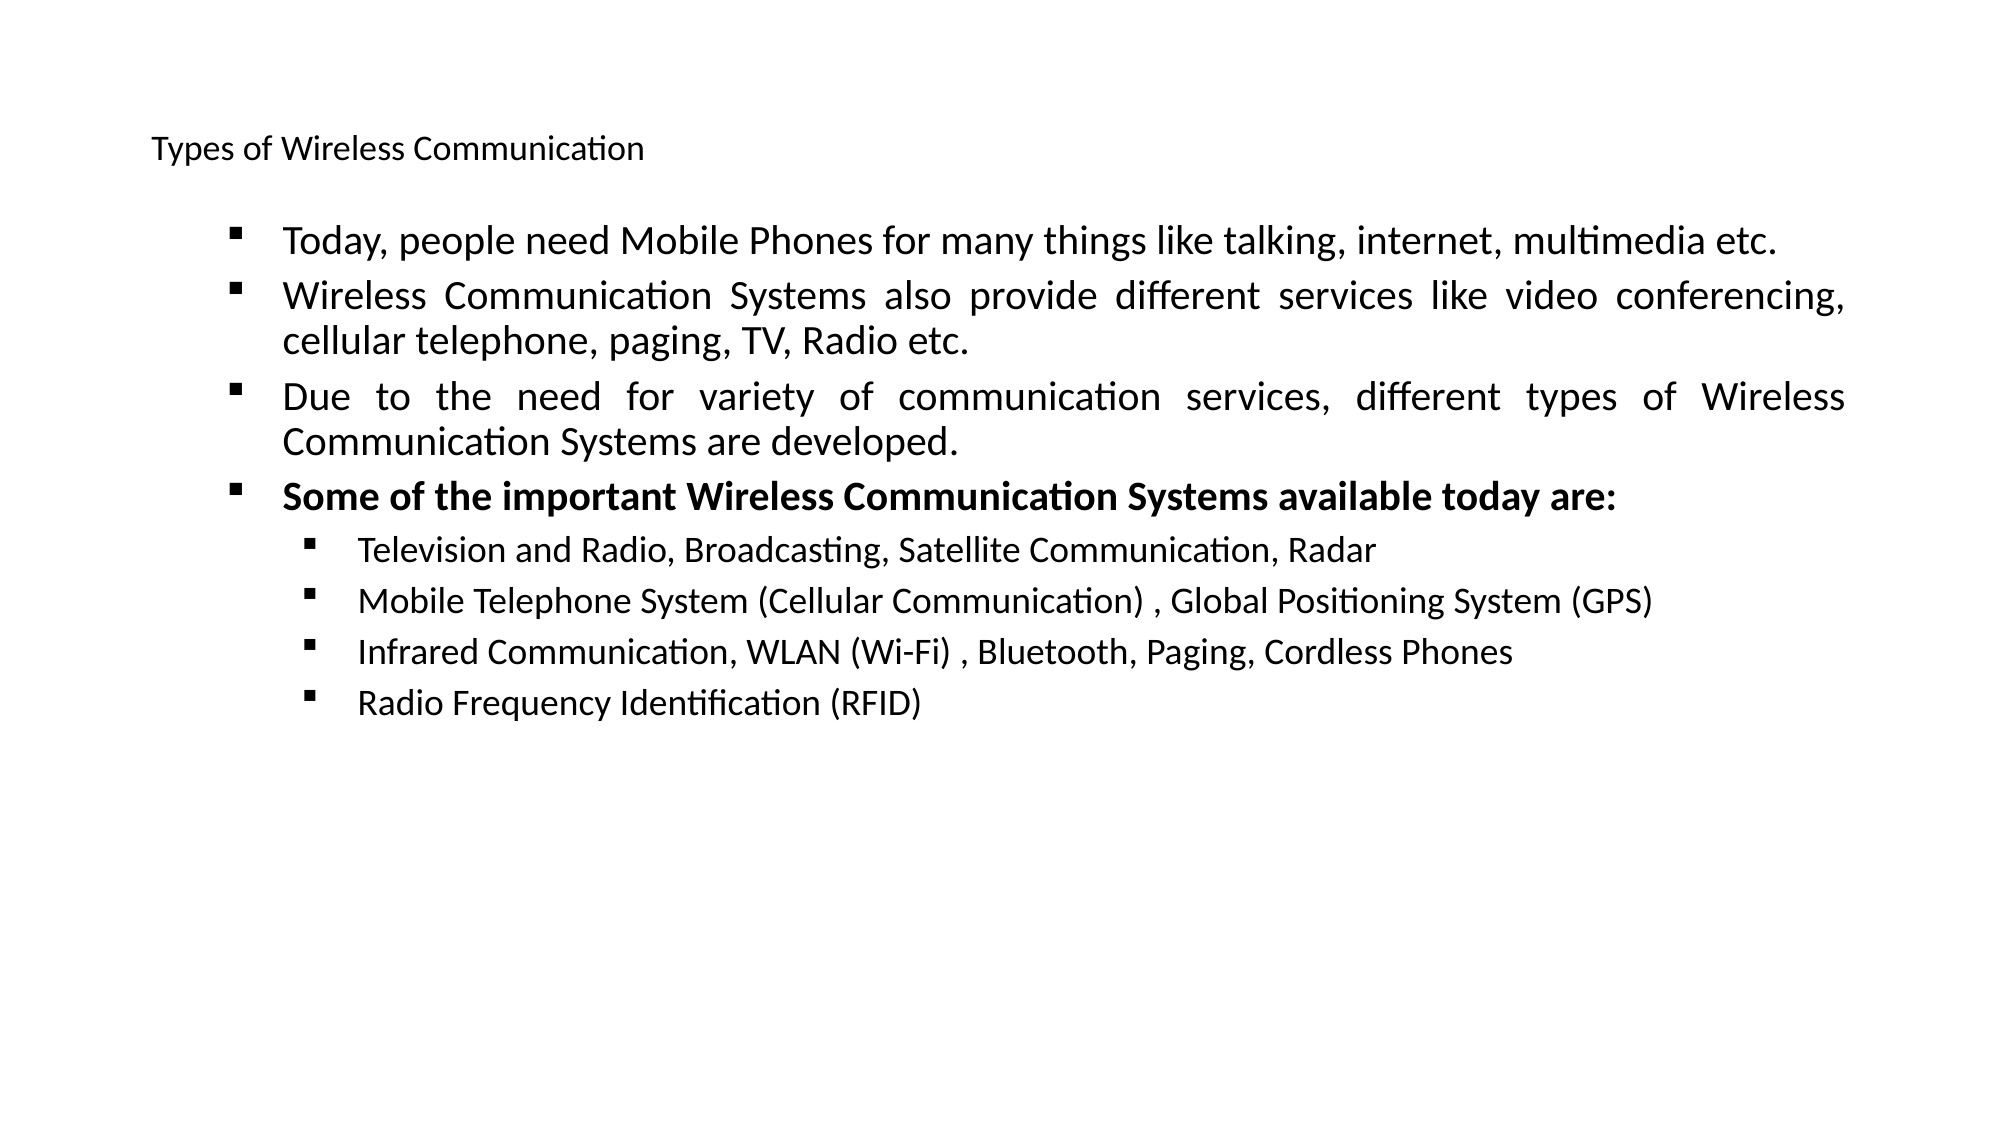

# Types of Wireless Communication
Today, people need Mobile Phones for many things like talking, internet, multimedia etc.
Wireless Communication Systems also provide different services like video conferencing, cellular telephone, paging, TV, Radio etc.
Due to the need for variety of communication services, different types of Wireless Communication Systems are developed.
Some of the important Wireless Communication Systems available today are:
Television and Radio, Broadcasting, Satellite Communication, Radar
Mobile Telephone System (Cellular Communication) , Global Positioning System (GPS)
Infrared Communication, WLAN (Wi-Fi) , Bluetooth, Paging, Cordless Phones
Radio Frequency Identification (RFID)